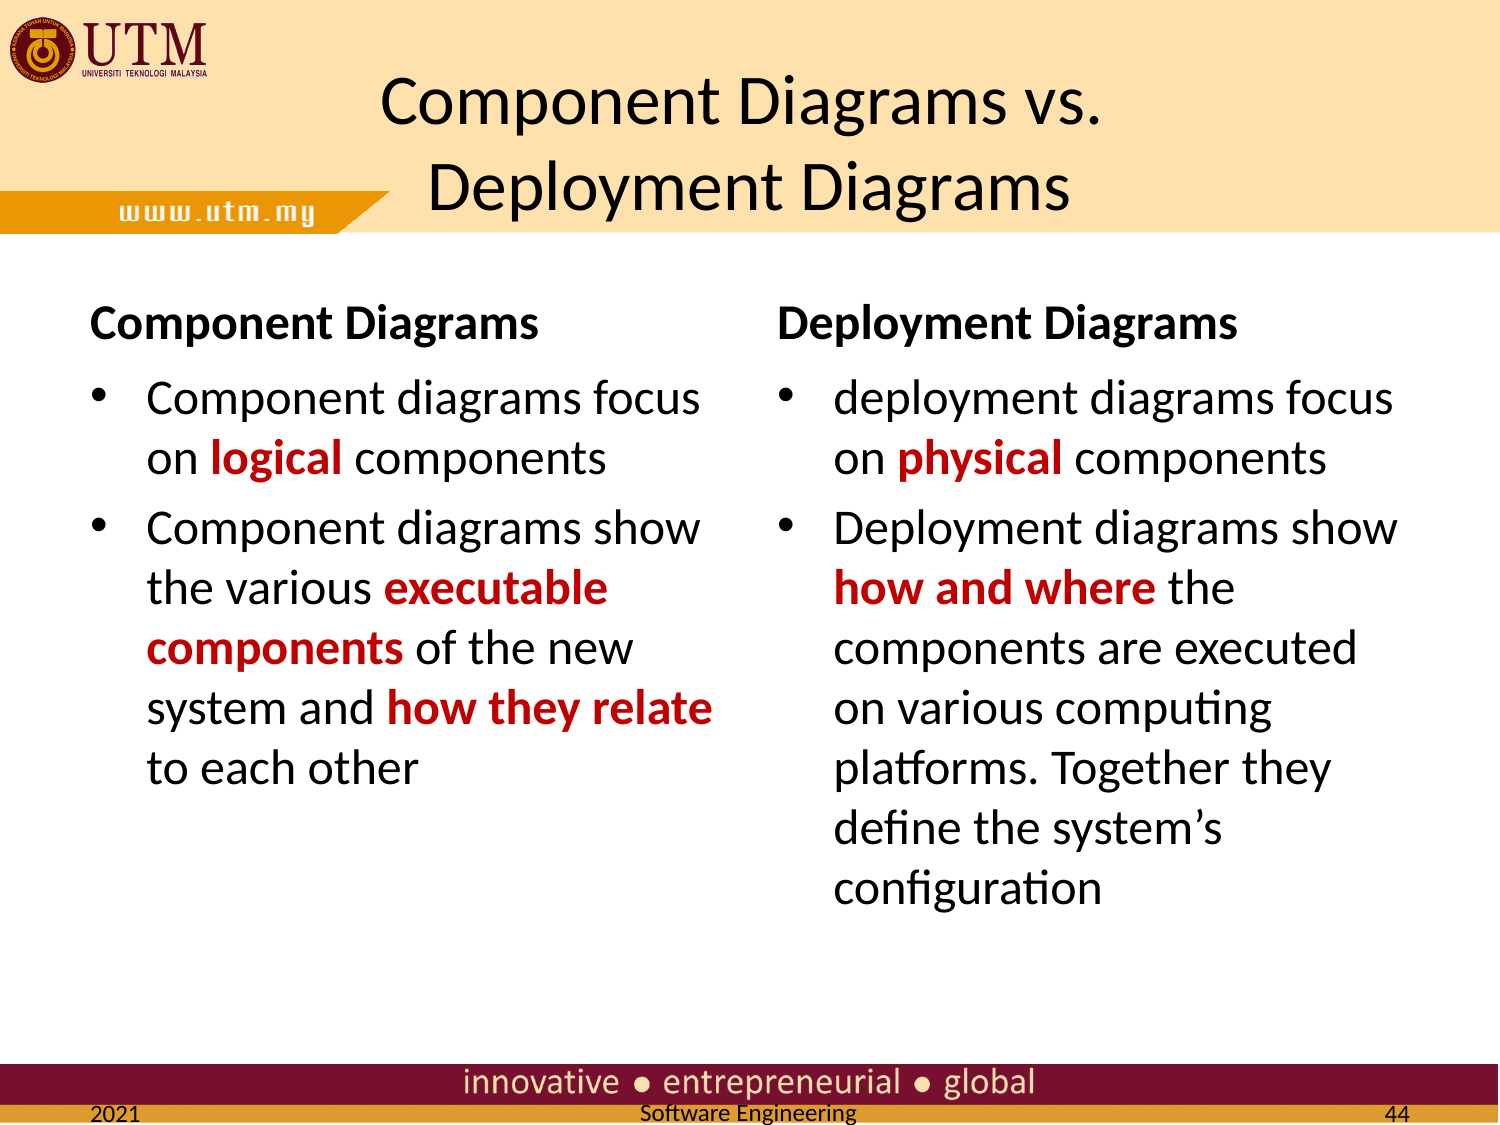

# Component Diagrams vs. Deployment Diagrams
Component Diagrams
Deployment Diagrams
Component diagrams focus on logical components
Component diagrams show the various executable components of the new system and how they relate to each other
deployment diagrams focus on physical components
Deployment diagrams show how and where the components are executed on various computing platforms. Together they define the system’s configuration
2021
44
Software Engineering